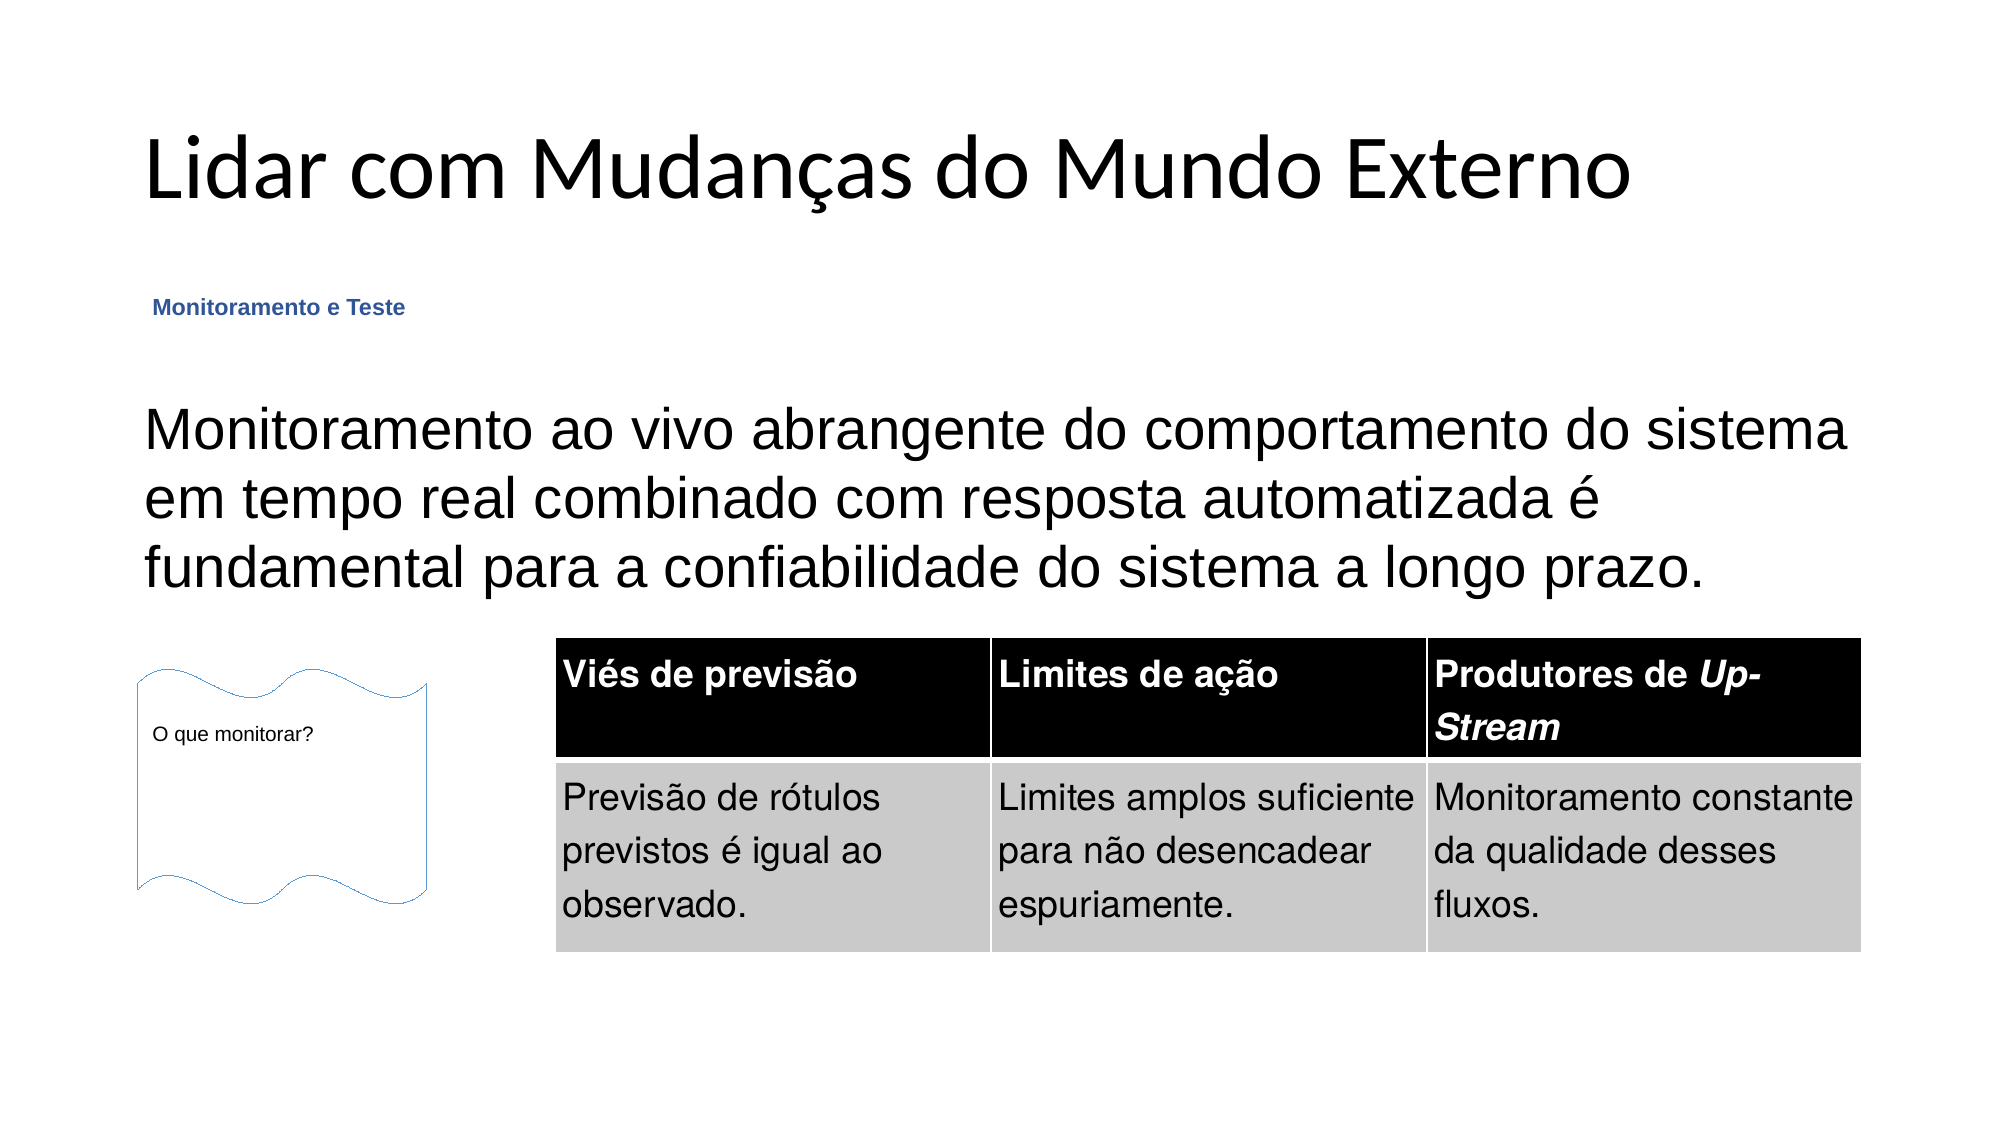

# Lidar com Mudanças do Mundo Externo
Monitoramento e Teste

Monitoramento ao vivo abrangente do comportamento do sistema em tempo real combinado com resposta automatizada é fundamental para a confiabilidade do sistema a longo prazo.
| Viés de previsão | Limites de ação | Produtores de Up-Stream |
| --- | --- | --- |
| Previsão de rótulos previstos é igual ao observado. | Limites amplos suficiente para não desencadear espuriamente. | Monitoramento constante da qualidade desses fluxos. |

O que monitorar?

19